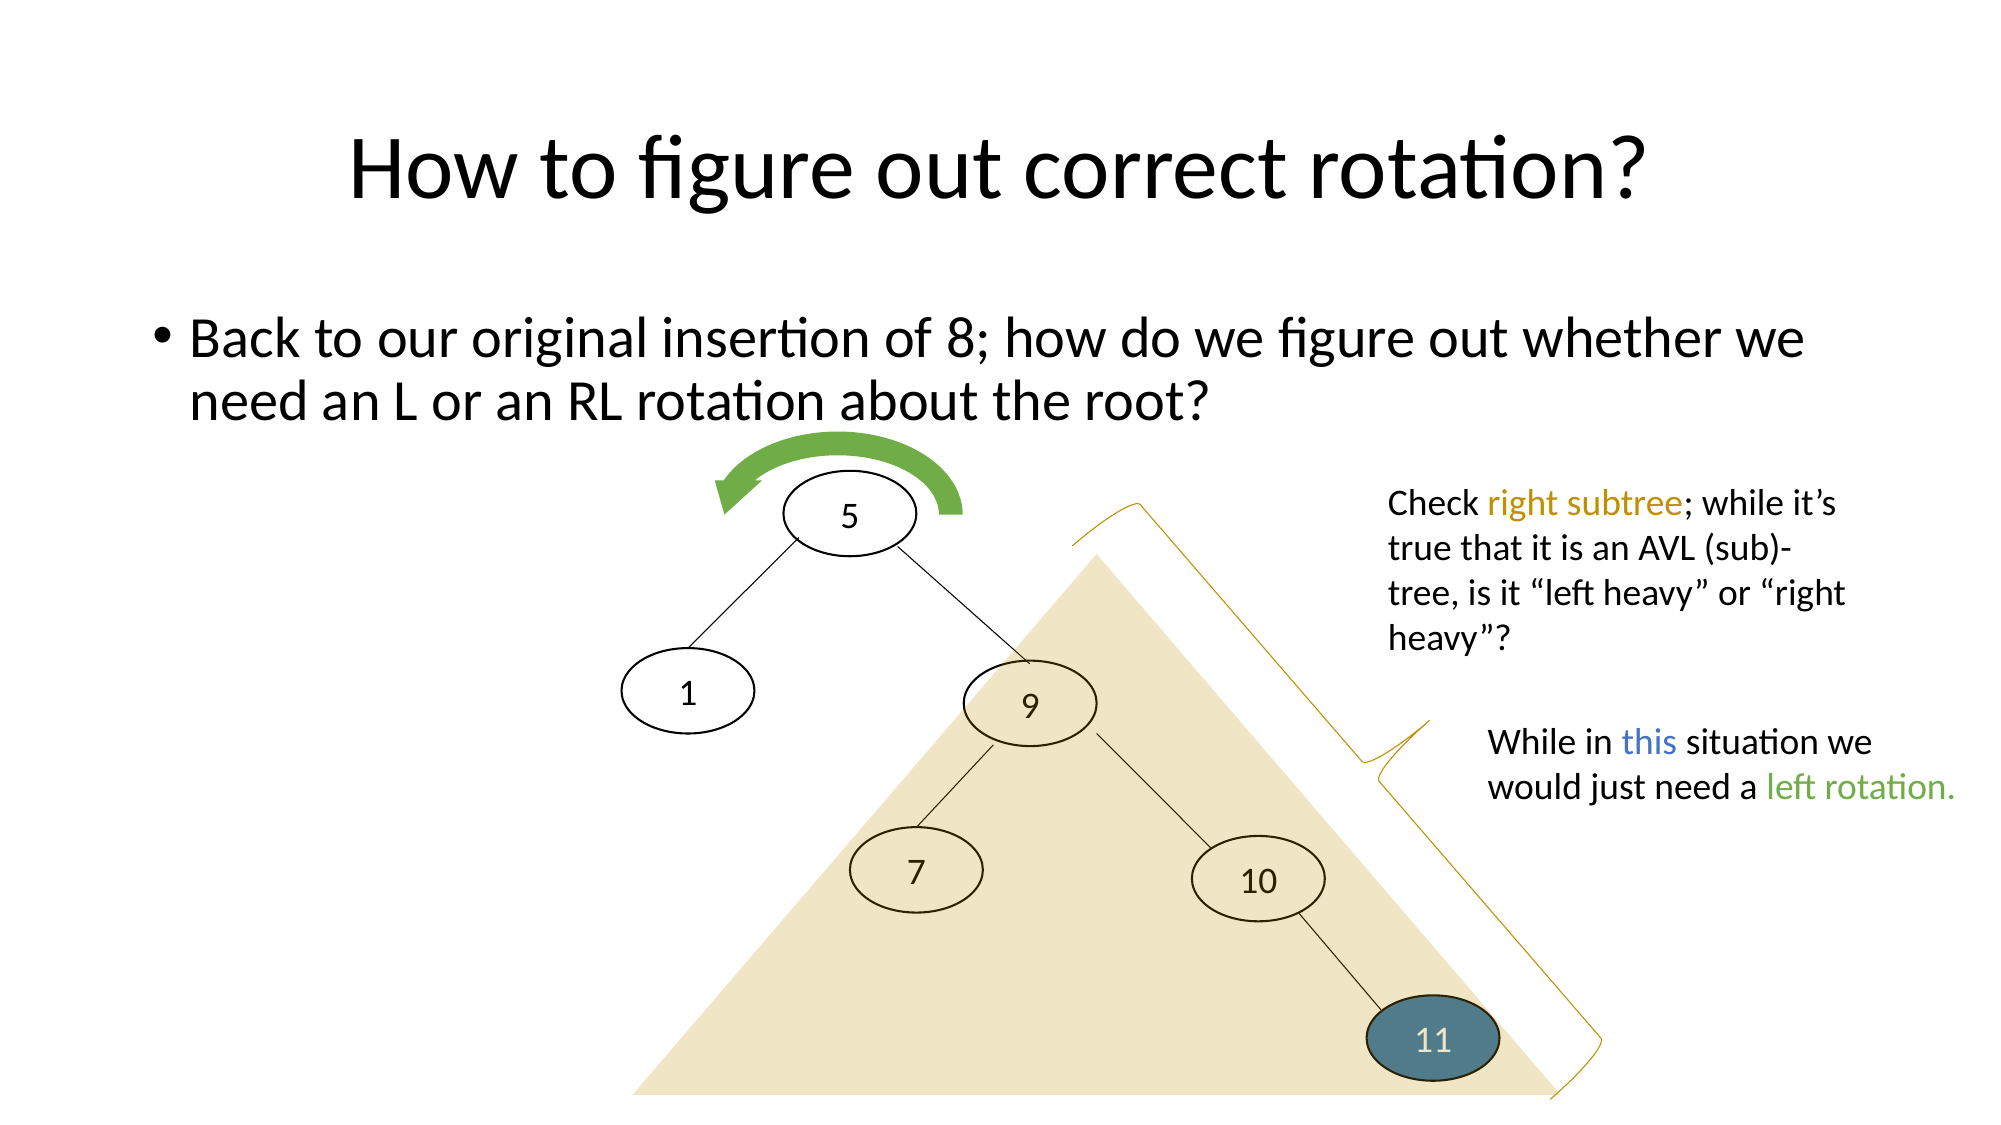

# How to figure out correct rotation?
Back to our original insertion of 8; how do we figure out whether we need an L or an RL rotation about the root?

5
Check right subtree; while it’s true that it is an AVL (sub)-tree, is it “left heavy” or “right heavy”?

1
9
While in this situation we would just need a left rotation.
7
10
11